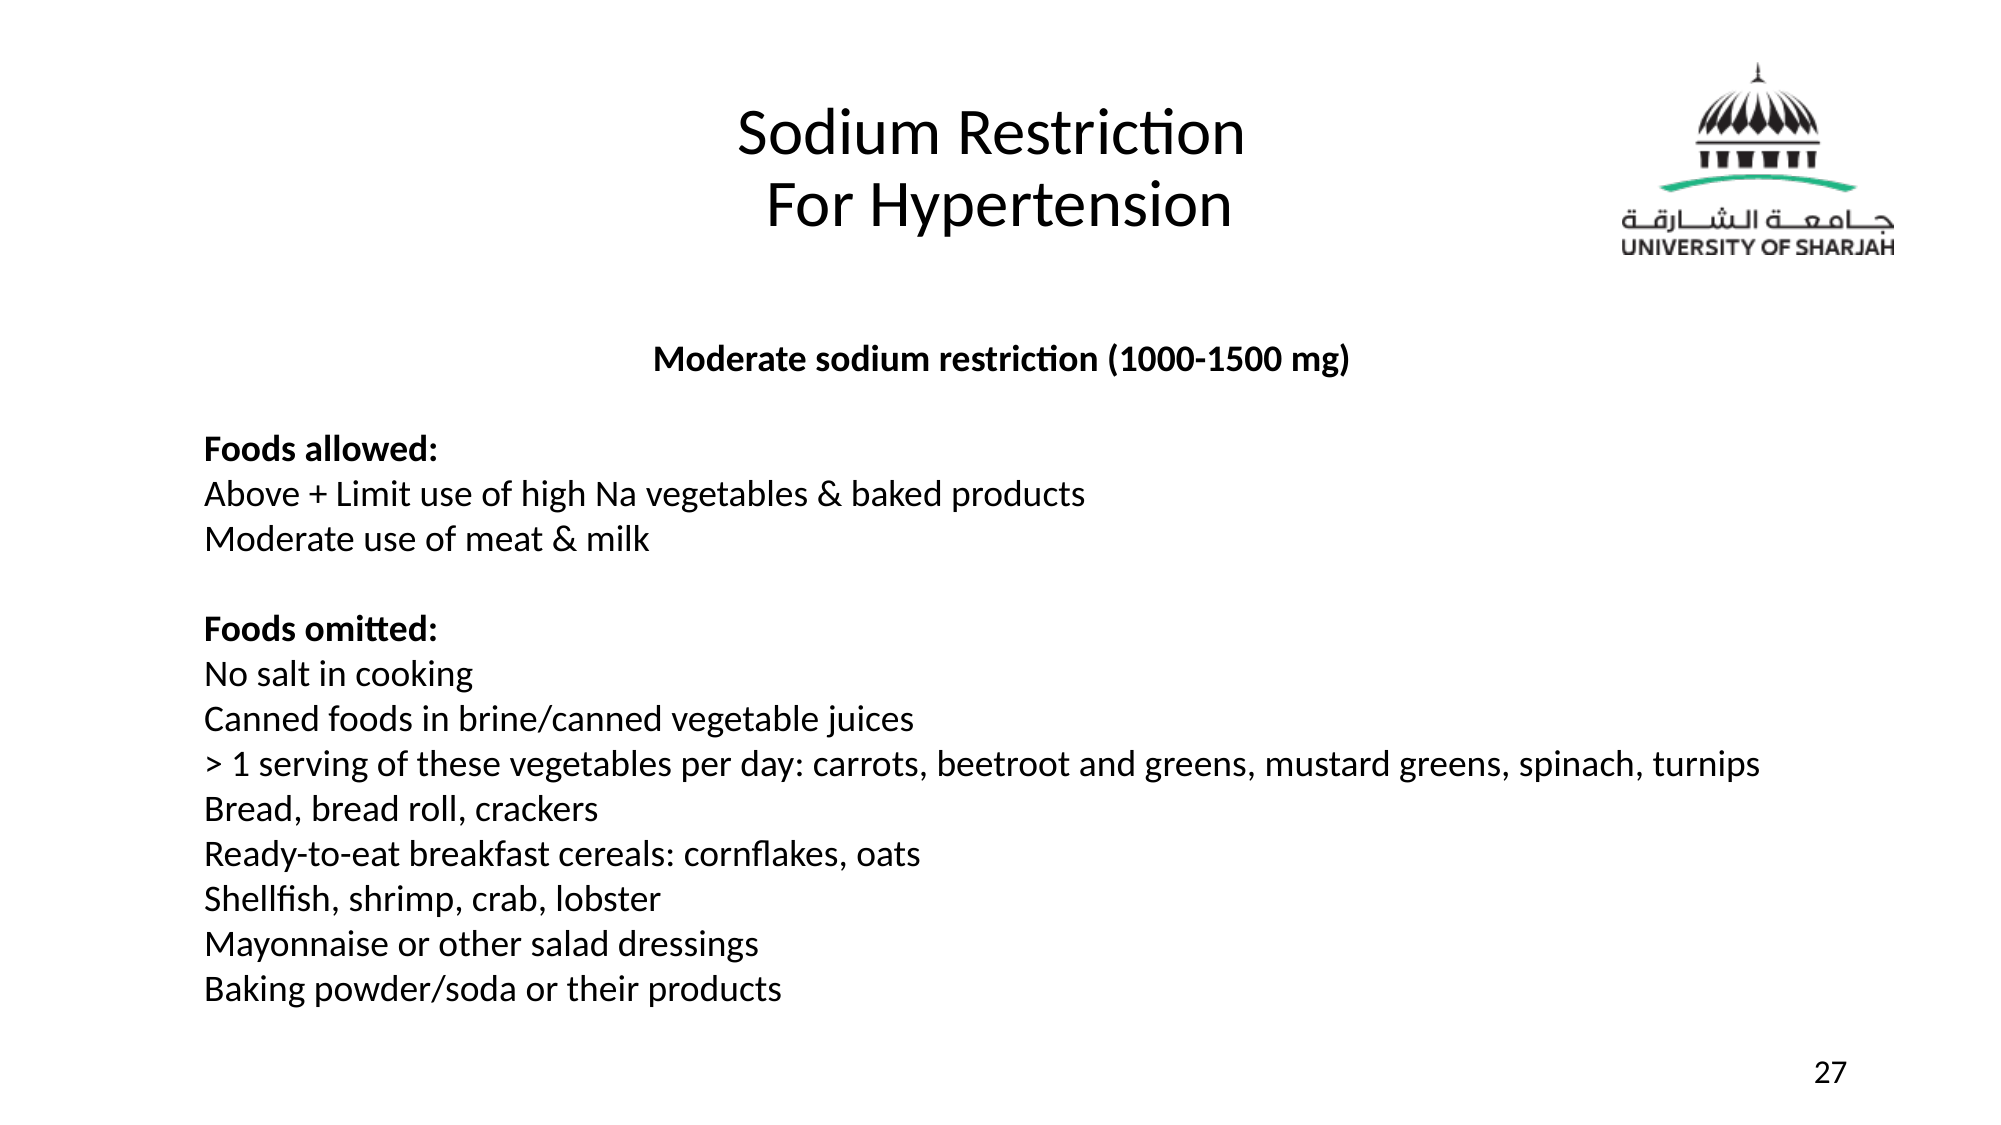

# Sodium Restriction
For Hypertension
Moderate sodium restriction (1000-1500 mg)

Foods allowed:
Above + Limit use of high Na vegetables & baked products
Moderate use of meat & milk

Foods omitted:
No salt in cooking
Canned foods in brine/canned vegetable juices
> 1 serving of these vegetables per day: carrots, beetroot and greens, mustard greens, spinach, turnips
Bread, bread roll, crackers
Ready-to-eat breakfast cereals: cornflakes, oats
Shellfish, shrimp, crab, lobster
Mayonnaise or other salad dressings
Baking powder/soda or their products
27